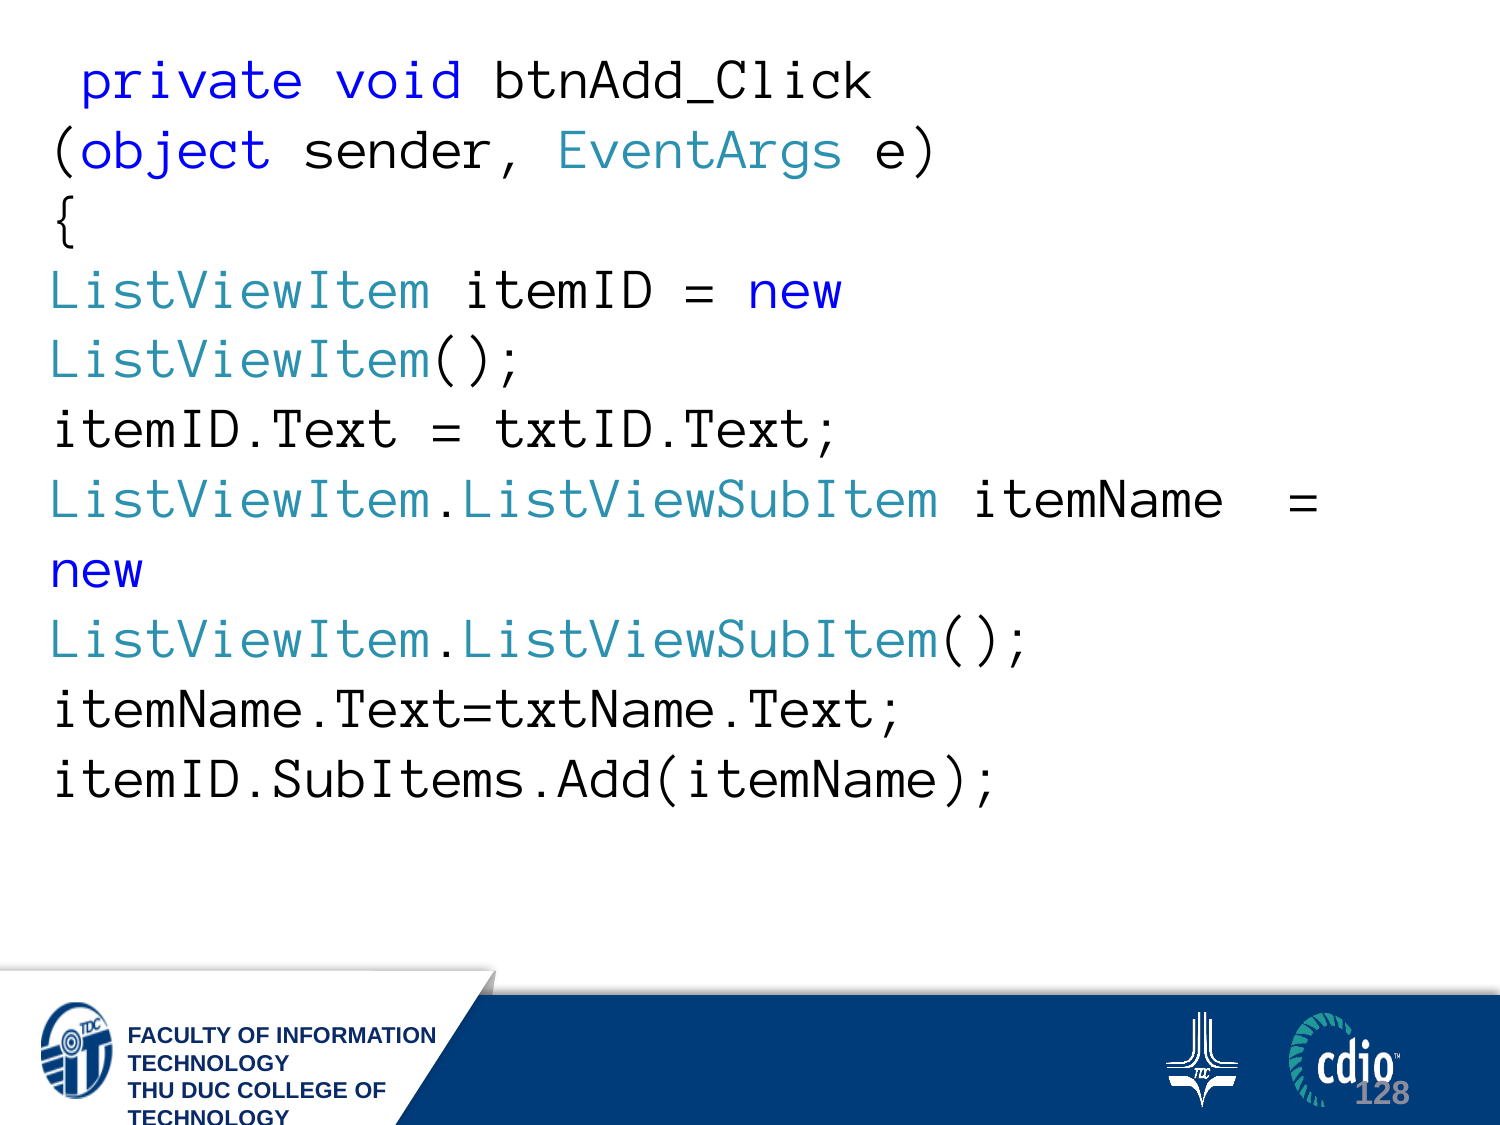

private void btnAdd_Click
(object sender, EventArgs e)
{
ListViewItem itemID = new 				ListViewItem();
itemID.Text = txtID.Text;
ListViewItem.ListViewSubItem itemName  = new
ListViewItem.ListViewSubItem();
itemName.Text=txtName.Text;            itemID.SubItems.Add(itemName);
128